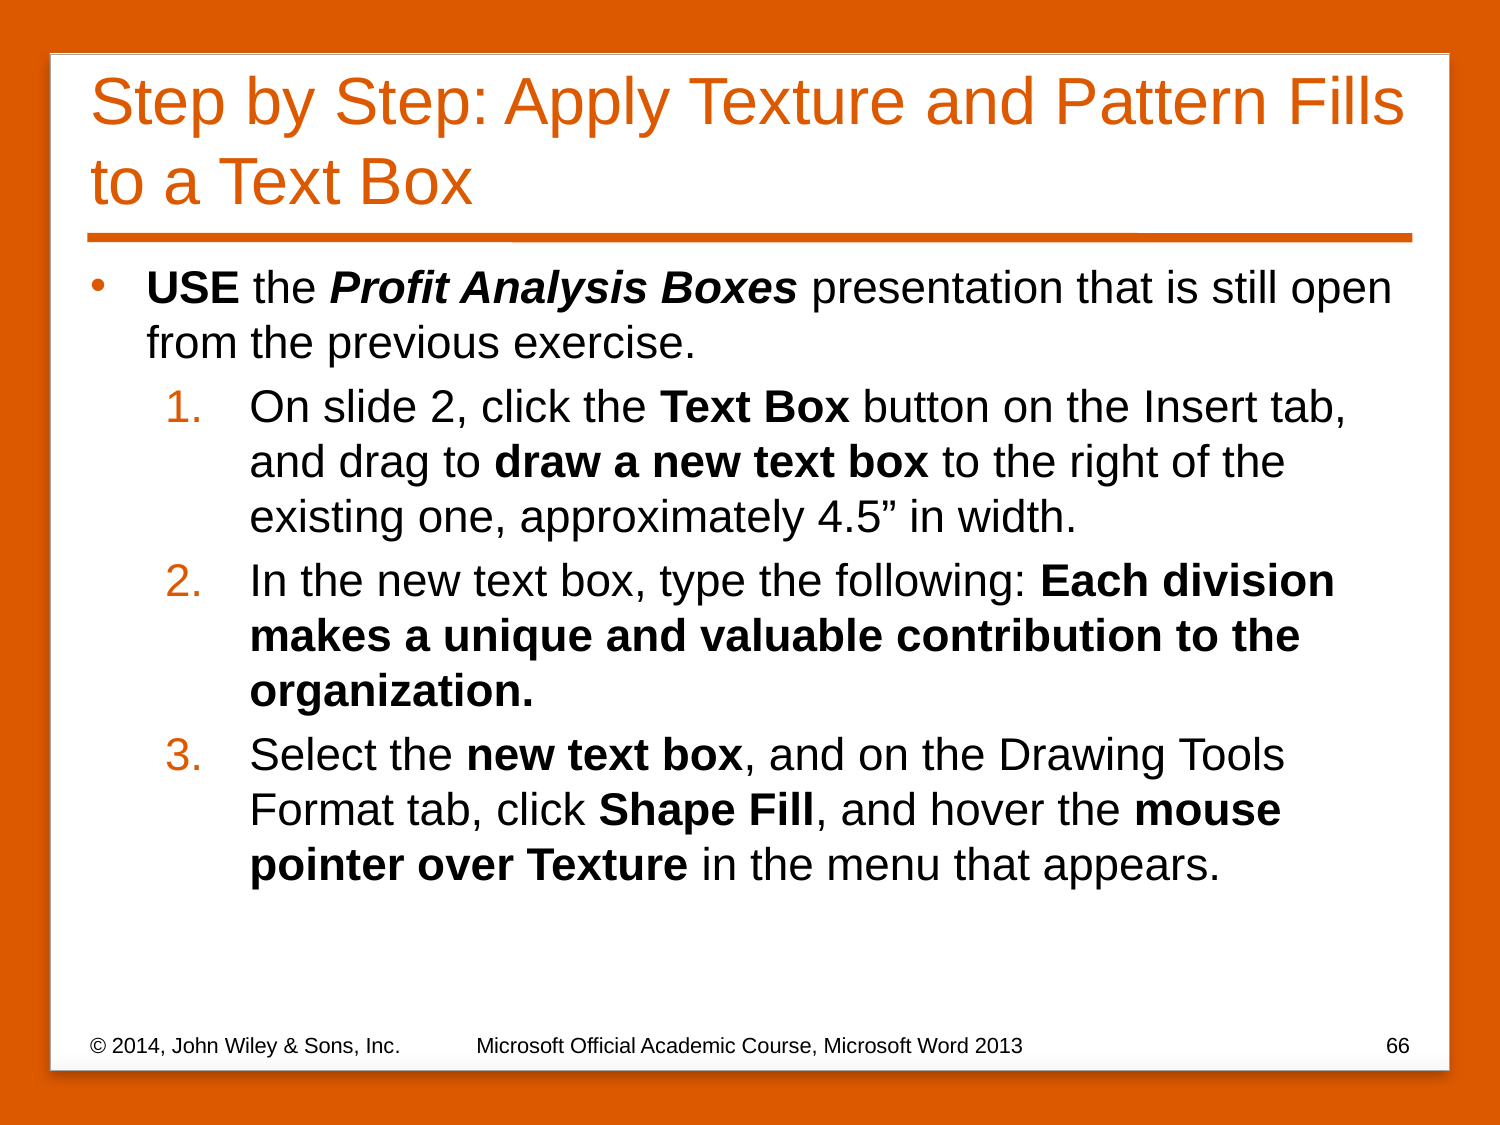

# Step by Step: Apply Texture and Pattern Fills to a Text Box
USE the Profit Analysis Boxes presentation that is still open from the previous exercise.
On slide 2, click the Text Box button on the Insert tab, and drag to draw a new text box to the right of the existing one, approximately 4.5” in width.
In the new text box, type the following: Each division makes a unique and valuable contribution to the organization.
Select the new text box, and on the Drawing Tools Format tab, click Shape Fill, and hover the mouse pointer over Texture in the menu that appears.

© 2014, John Wiley & Sons, Inc.
Microsoft Official Academic Course, Microsoft Word 2013
66